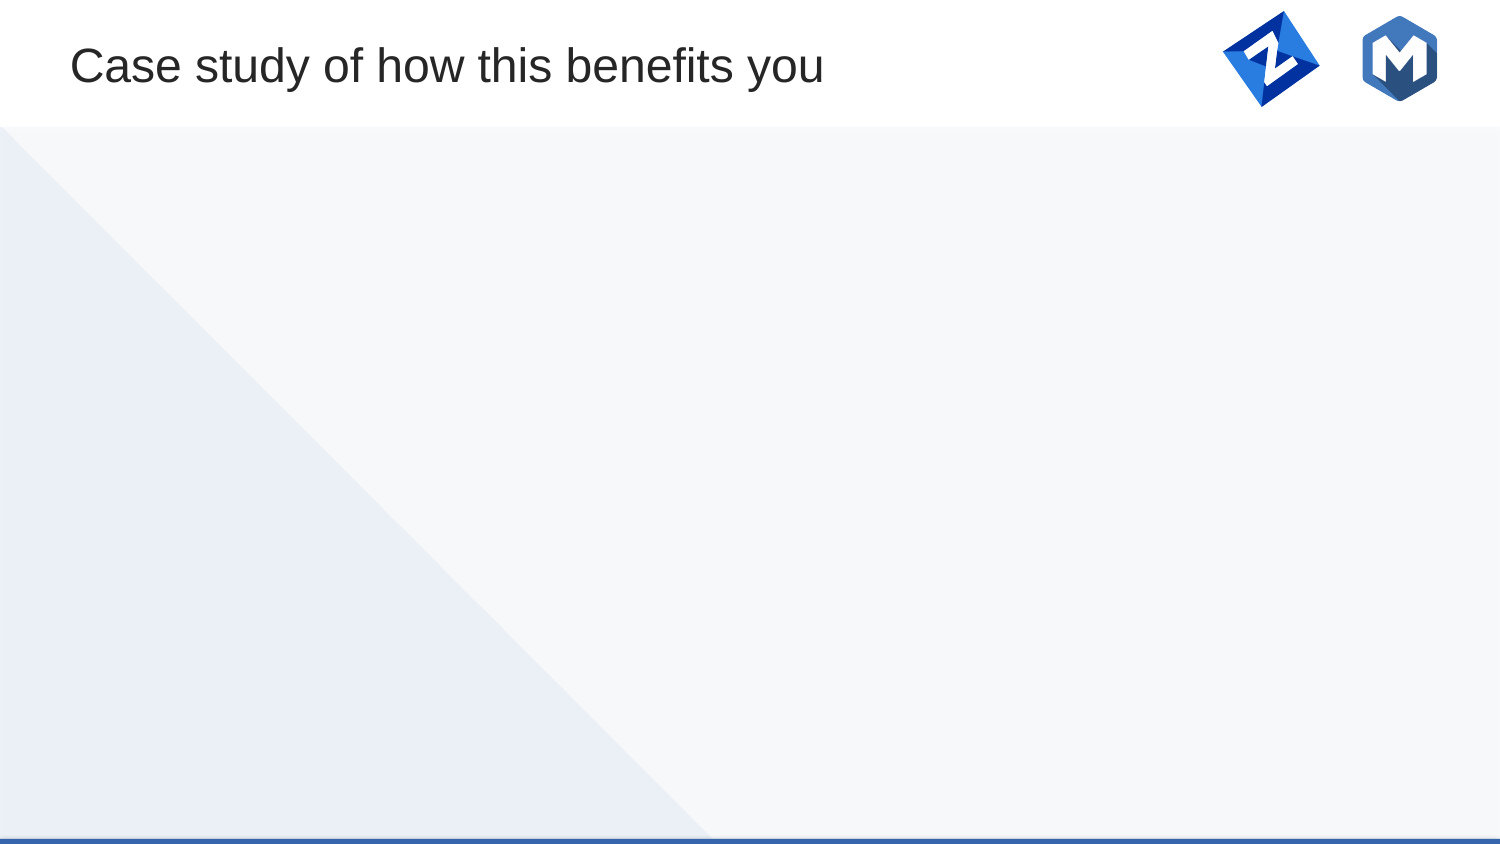

# Case study of how this benefits you